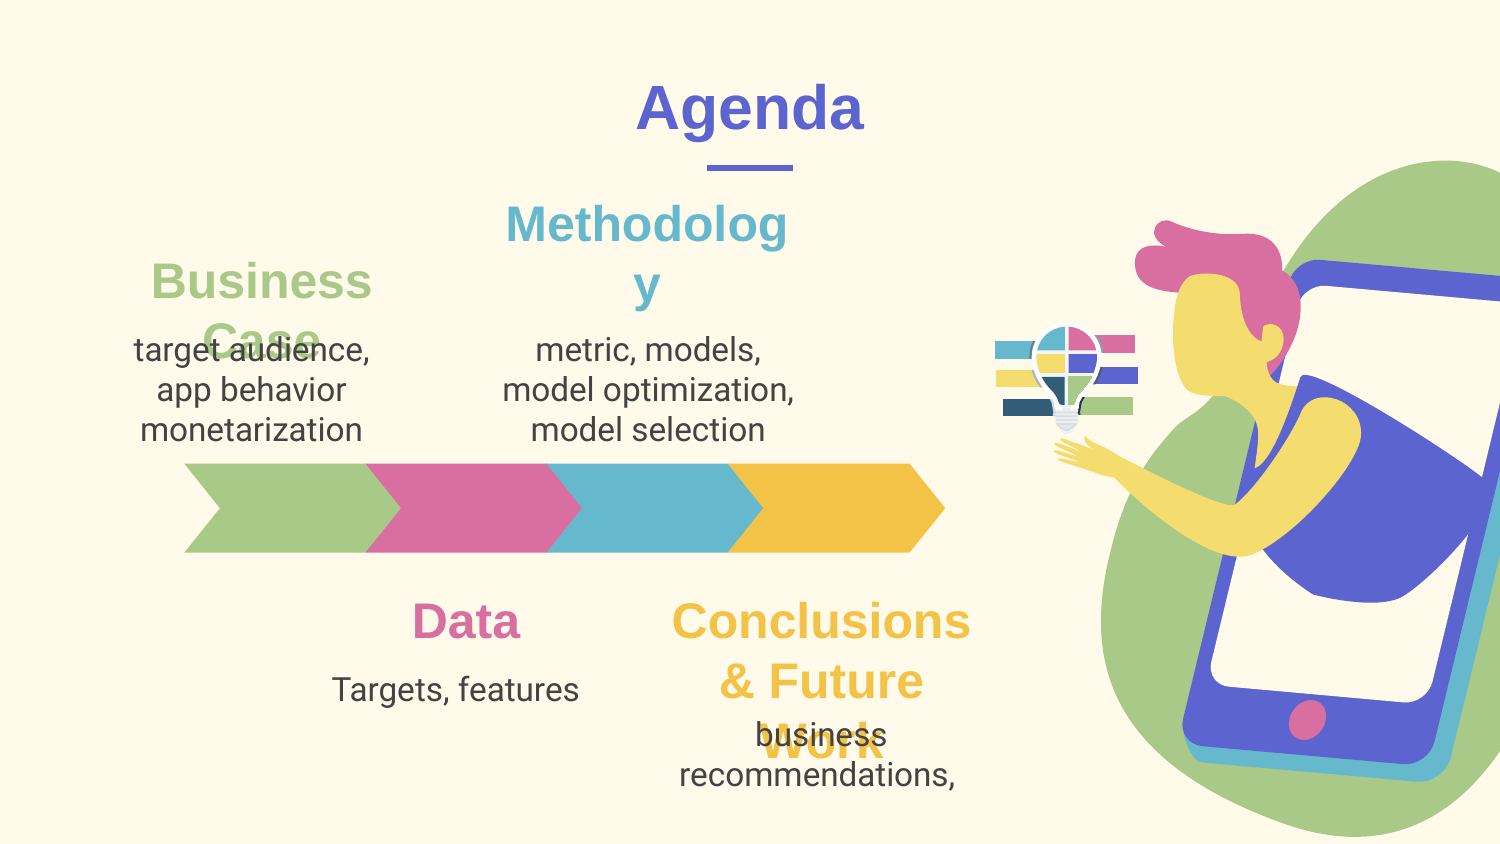

# Agenda

Methodology
Business Case

metric, models,
model optimization, model selection
target audience,
app behavior
monetarization

Data
Conclusions & Future Work
Targets, features
business recommendations,